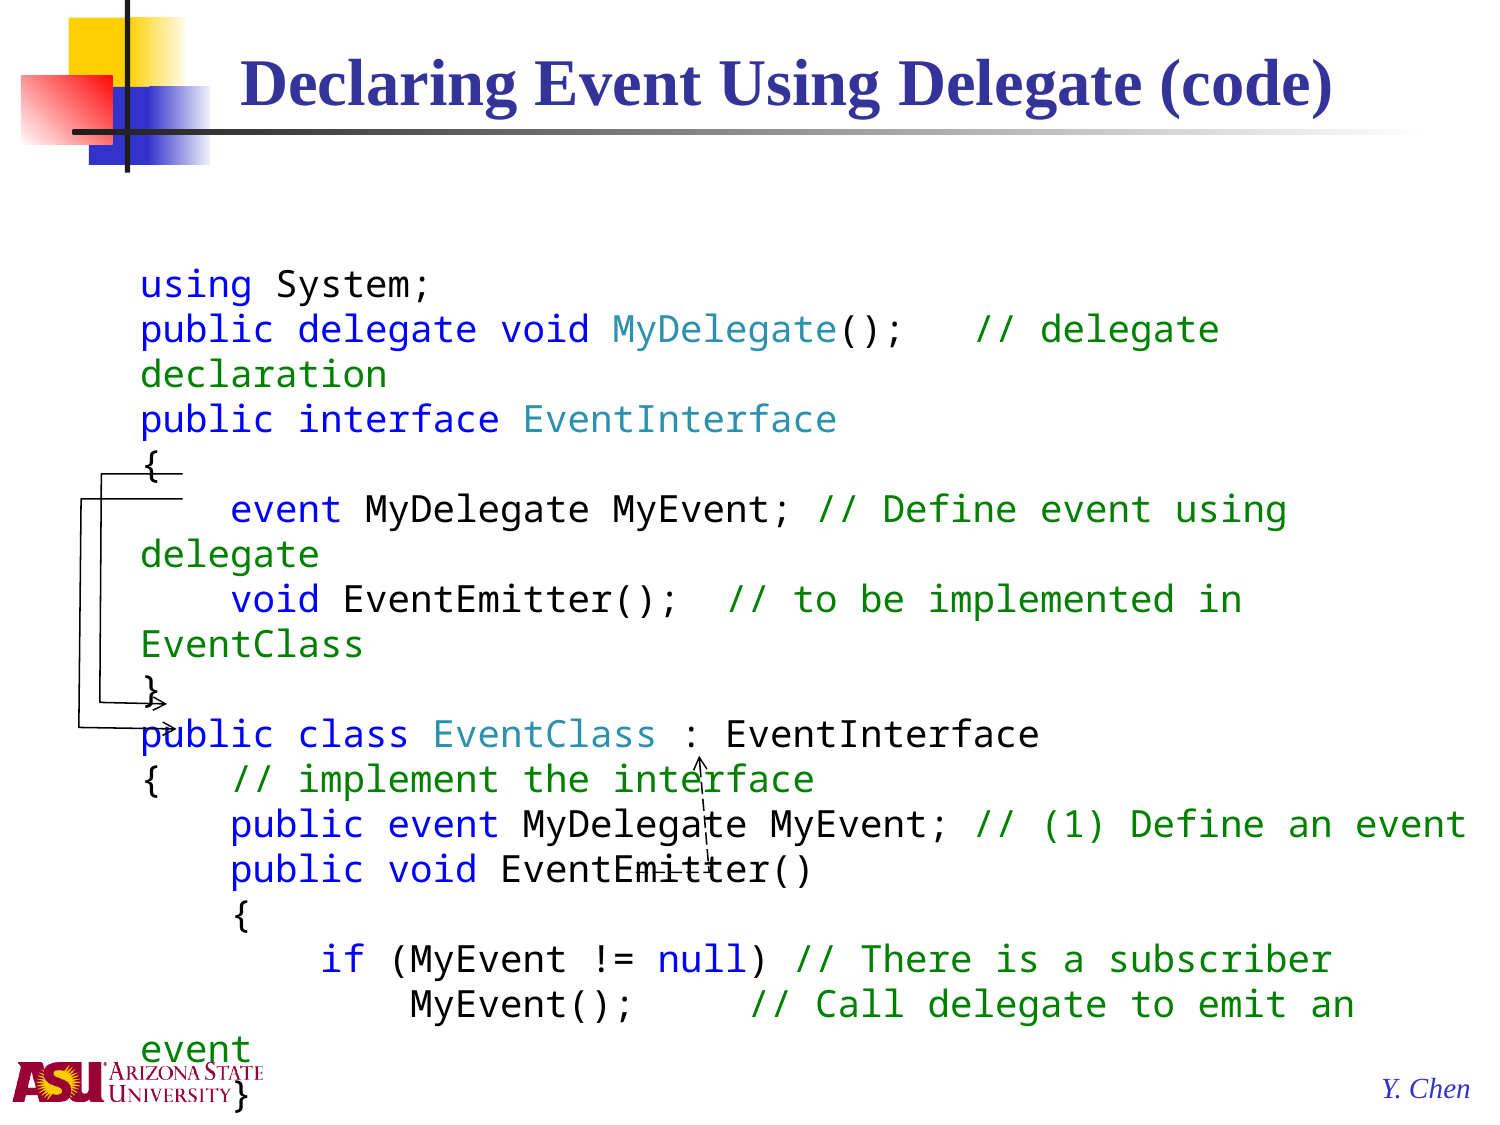

# Declaring Event Using Delegate (code)
using System;
public delegate void MyDelegate();   // delegate declaration
public interface EventInterface
{
    event MyDelegate MyEvent; // Define event using delegate
    void EventEmitter();  // to be implemented in EventClass
}
public class EventClass : EventInterface
{   // implement the interface
    public event MyDelegate MyEvent; // (1) Define an event
    public void EventEmitter()
    {
        if (MyEvent != null) // There is a subscriber
            MyEvent();     // Call delegate to emit an event
    }
}
// continue next page